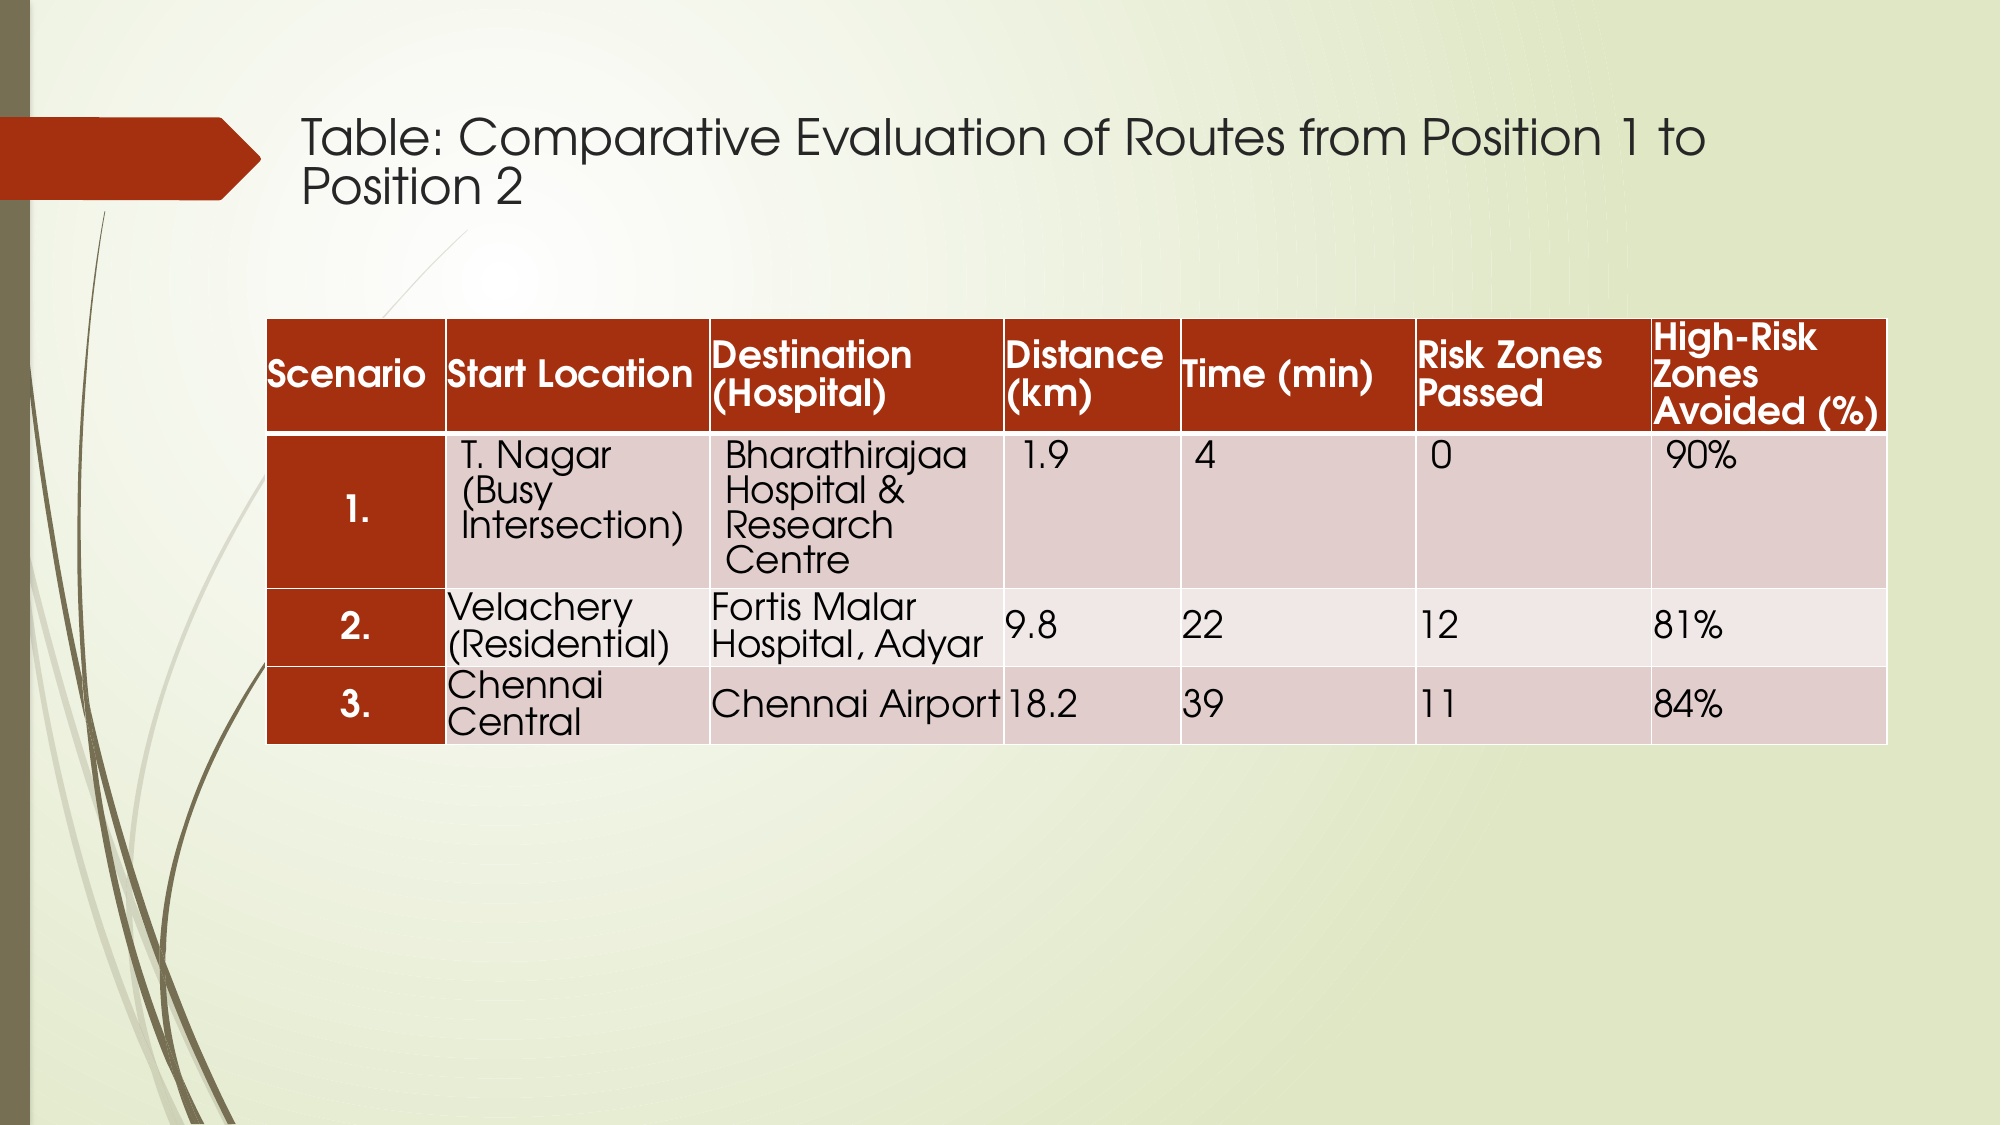

Table: Comparative Evaluation of Routes from Position 1 to Position 2
| Scenario | Start Location | Destination (Hospital) | Distance (km) | Time (min) | Risk Zones Passed | High-Risk Zones Avoided (%) |
| --- | --- | --- | --- | --- | --- | --- |
| 1. | T. Nagar (Busy Intersection) | Bharathirajaa Hospital & Research Centre | 1.9 | 4 | 0 | 90% |
| 2. | Velachery (Residential) | Fortis Malar Hospital, Adyar | 9.8 | 22 | 12 | 81% |
| 3. | Chennai Central | Chennai Airport | 18.2 | 39 | 11 | 84% |